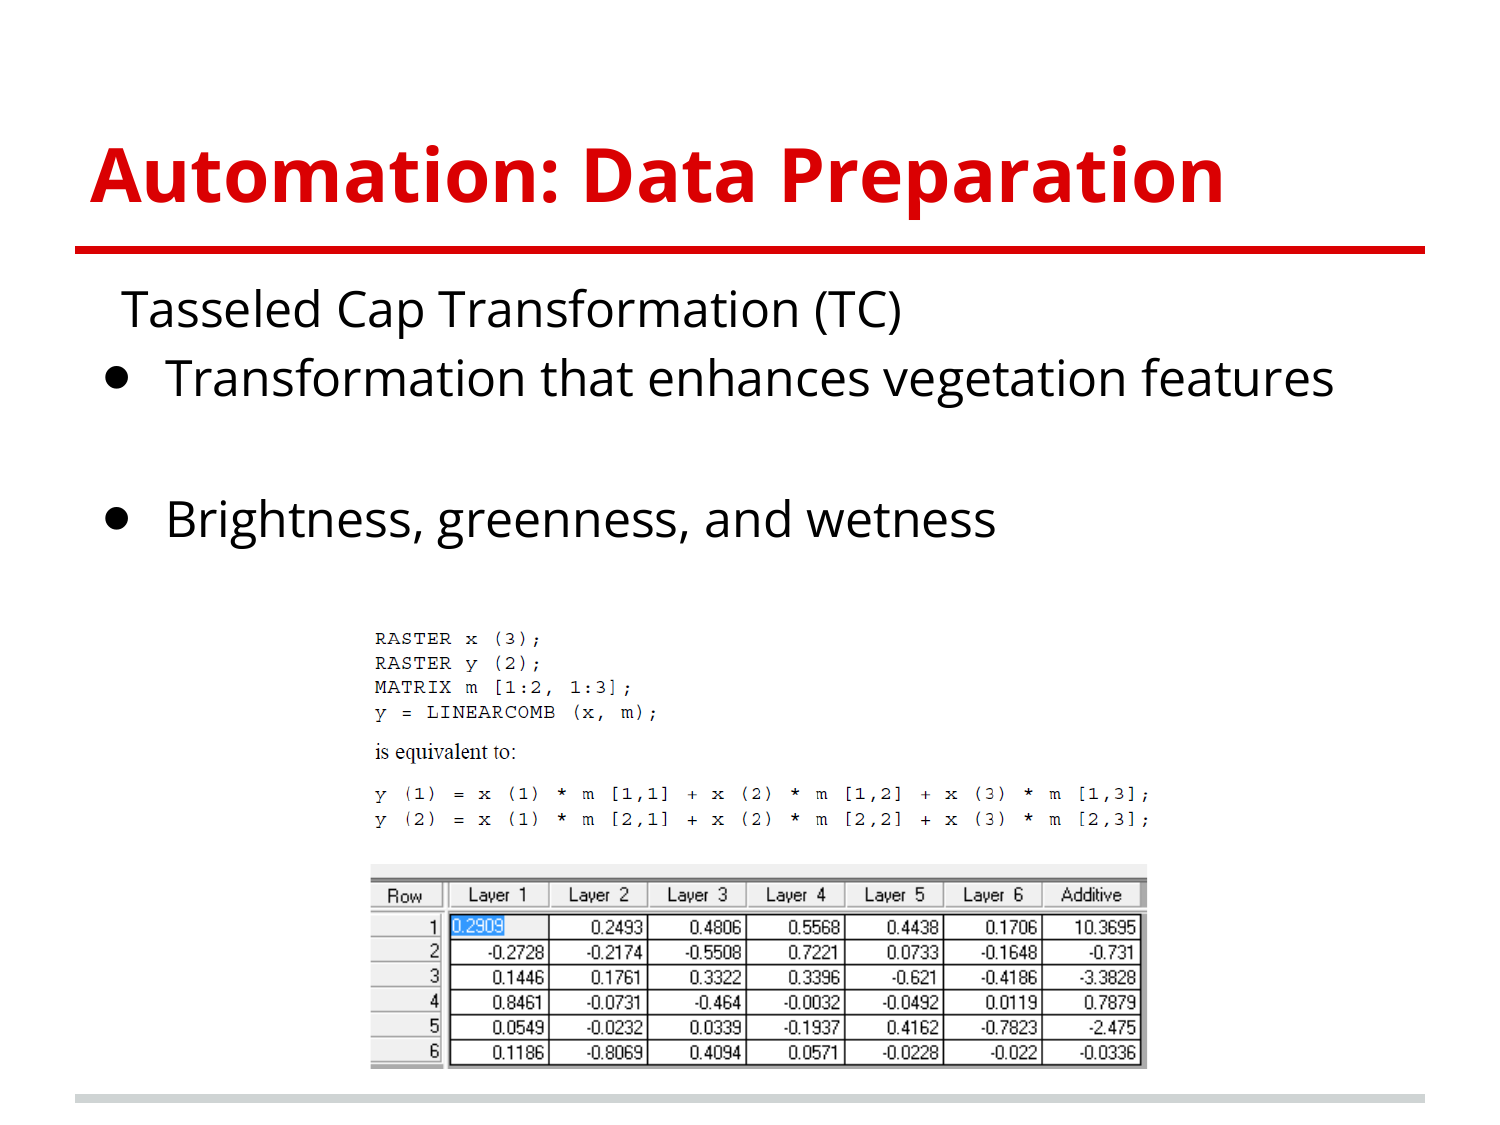

# Automation: Data Preparation
Tasseled Cap Transformation (TC)
Transformation that enhances vegetation features

Brightness, greenness, and wetness